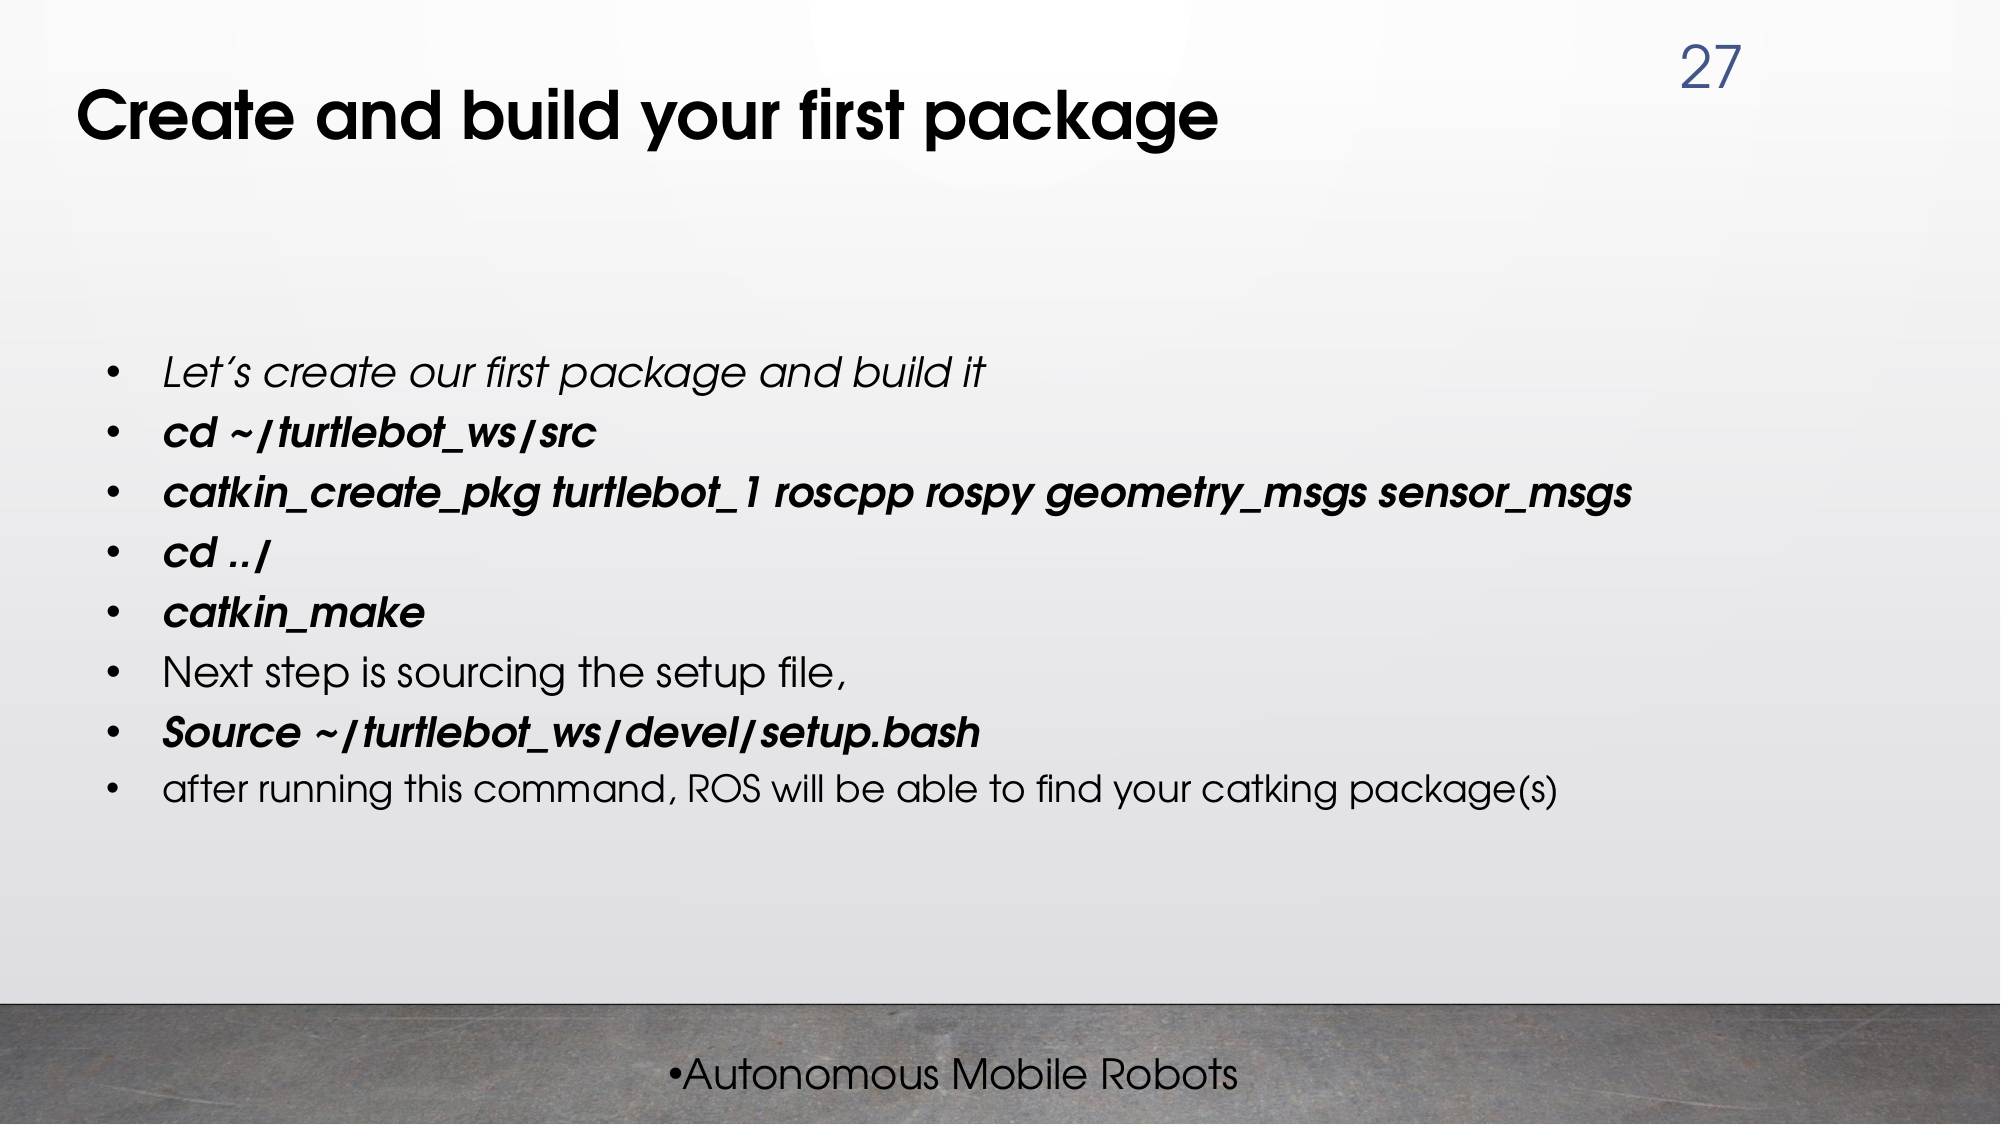

27
Create and build your first package
Let’s create our first package and build it
cd ~/turtlebot_ws/src
catkin_create_pkg turtlebot_1 roscpp rospy geometry_msgs sensor_msgs
cd ../
catkin_make
Next step is sourcing the setup file,
Source ~/turtlebot_ws/devel/setup.bash
after running this command, ROS will be able to find your catking package(s)
Autonomous Mobile Robots